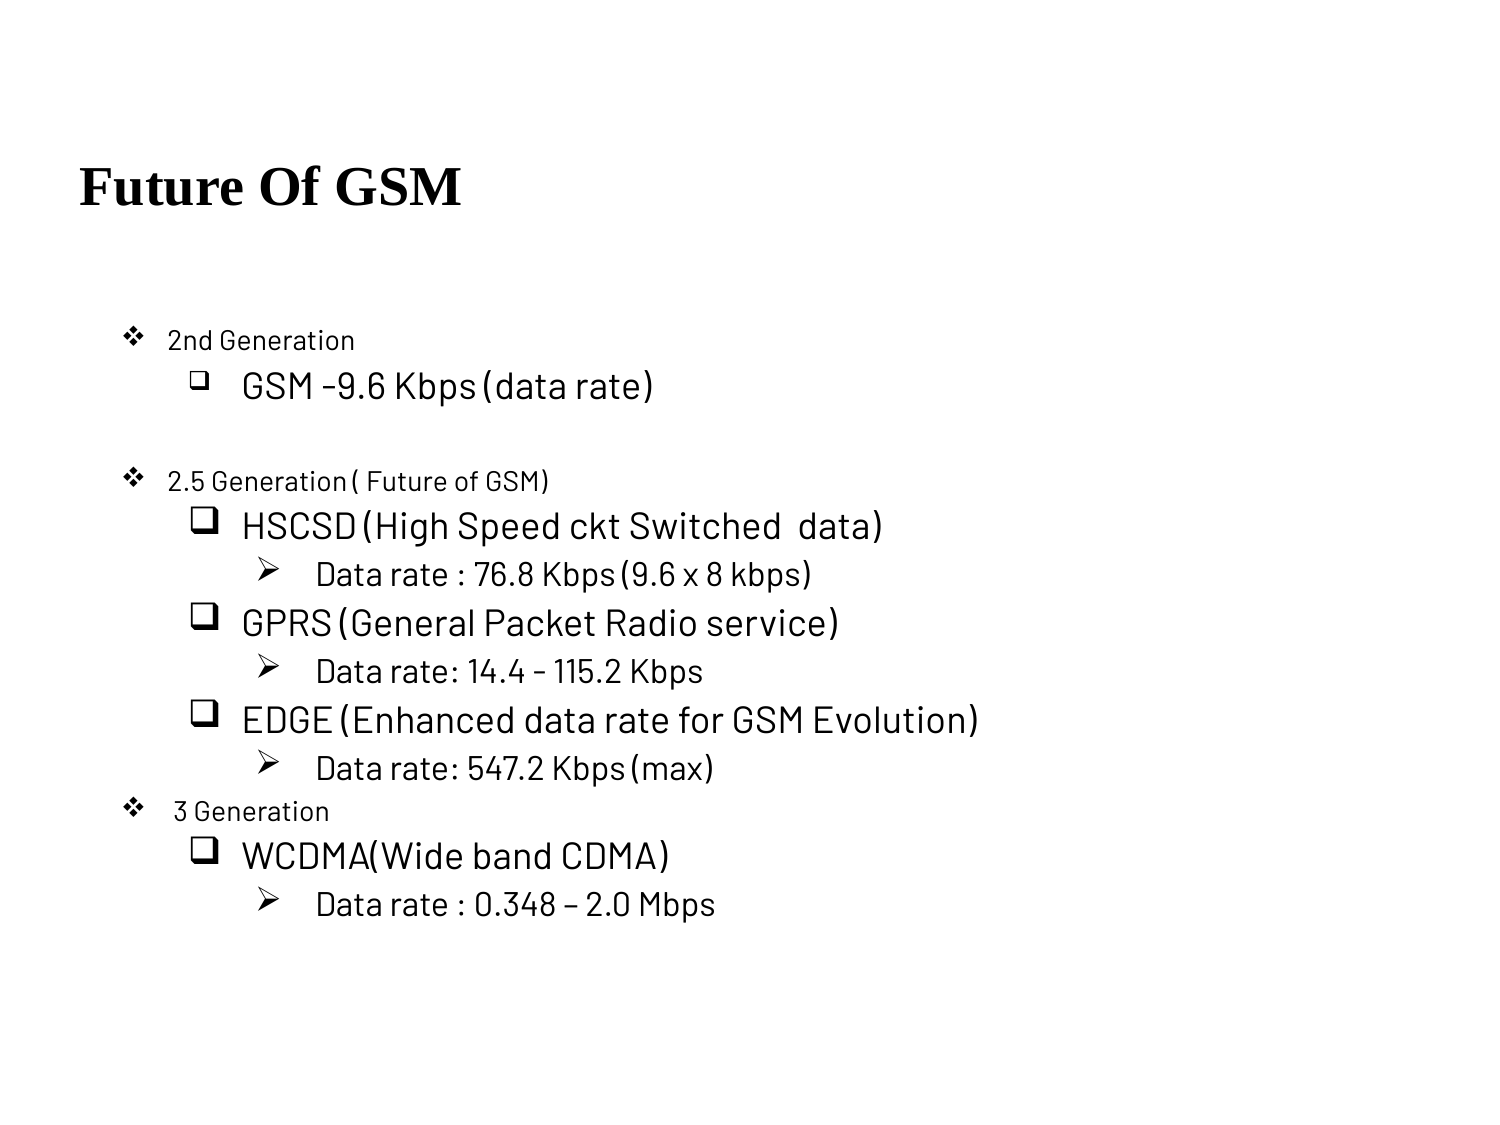

# Future Of GSM
2nd Generation
GSM -9.6 Kbps (data rate)

2.5 Generation ( Future of GSM)
HSCSD (High Speed ckt Switched  data)
Data rate : 76.8 Kbps (9.6 x 8 kbps)
GPRS (General Packet Radio service)
Data rate: 14.4 - 115.2 Kbps
EDGE (Enhanced data rate for GSM Evolution)
Data rate: 547.2 Kbps (max)
 3 Generation
WCDMA(Wide band CDMA)
Data rate : 0.348 – 2.0 Mbps